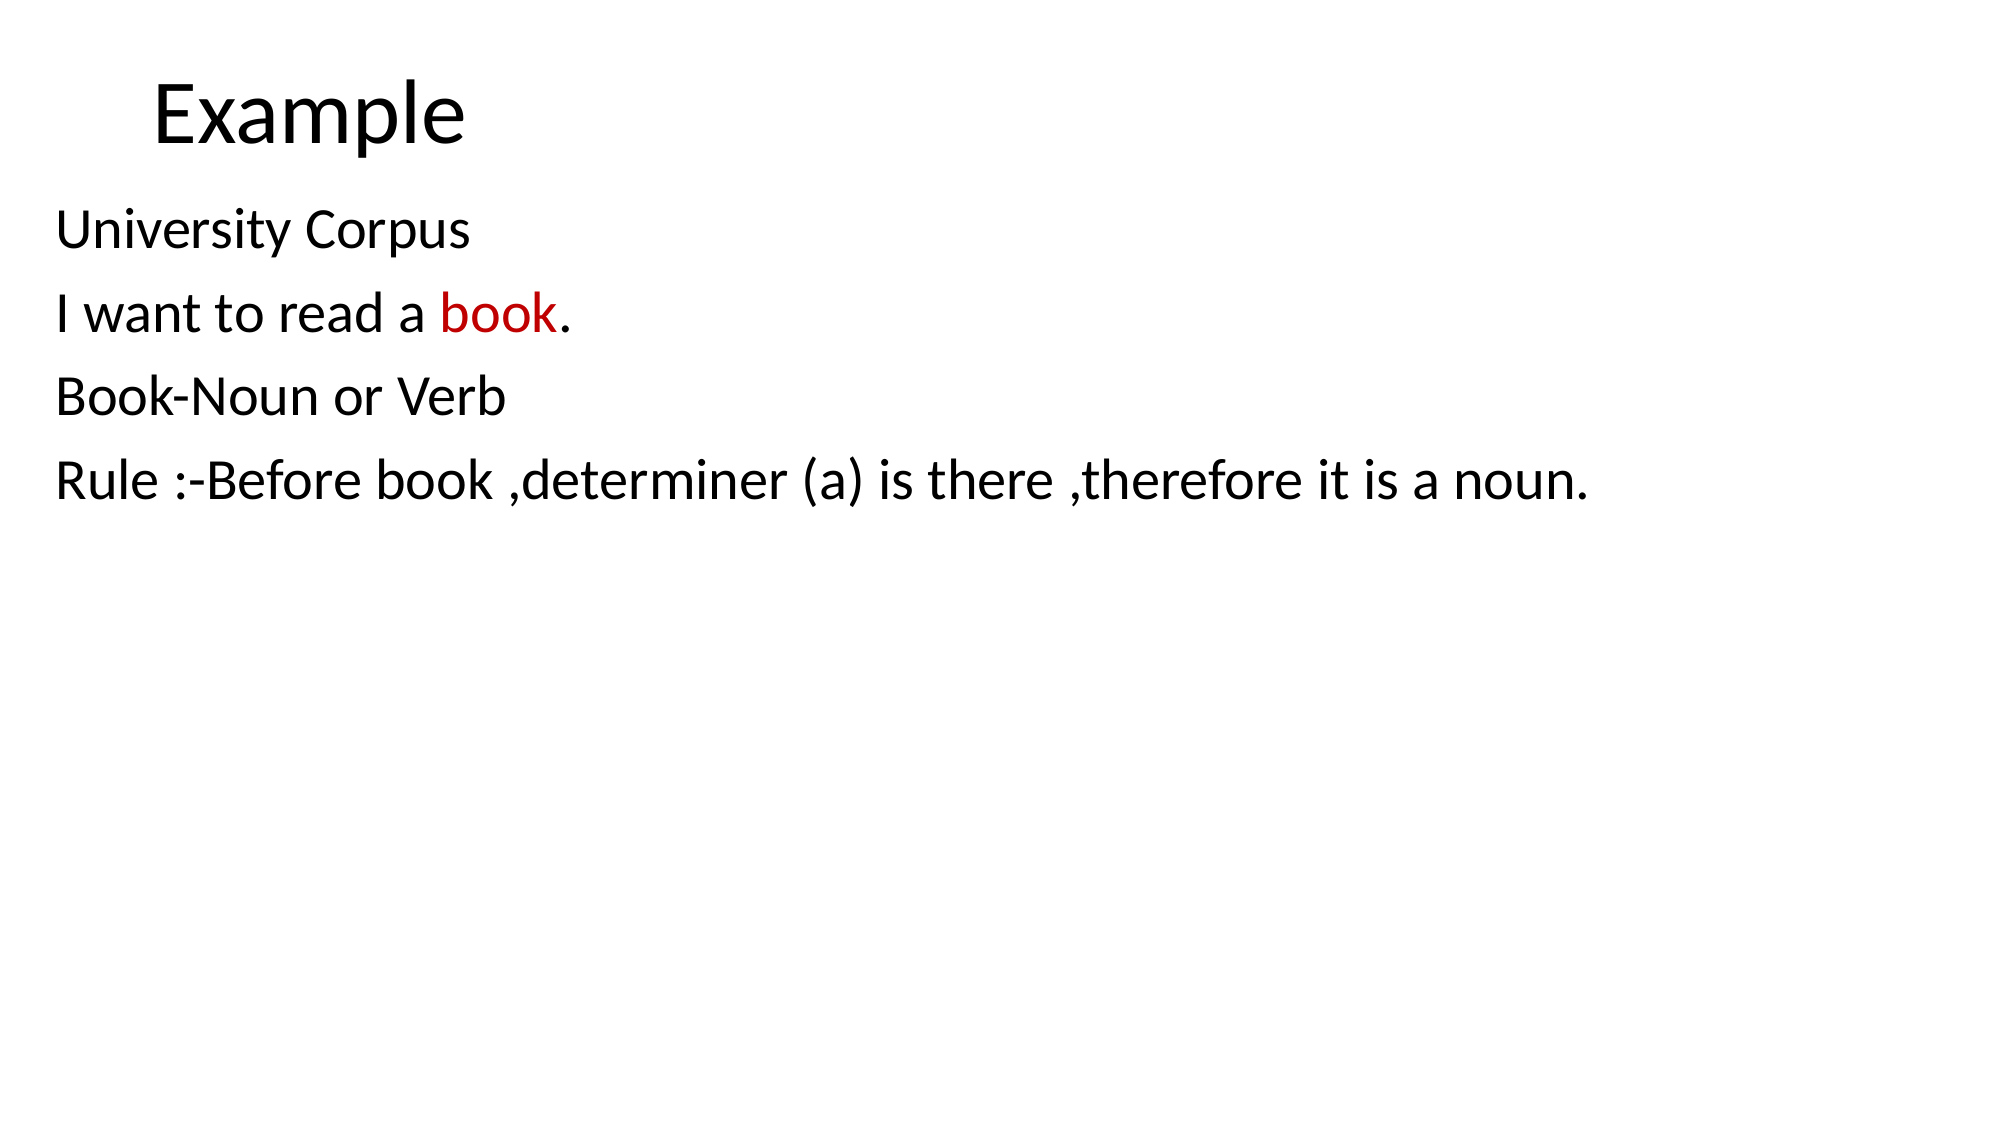

# Example
University Corpus
I want to read a book.
Book-Noun or Verb
Rule :-Before book ,determiner (a) is there ,therefore it is a noun.